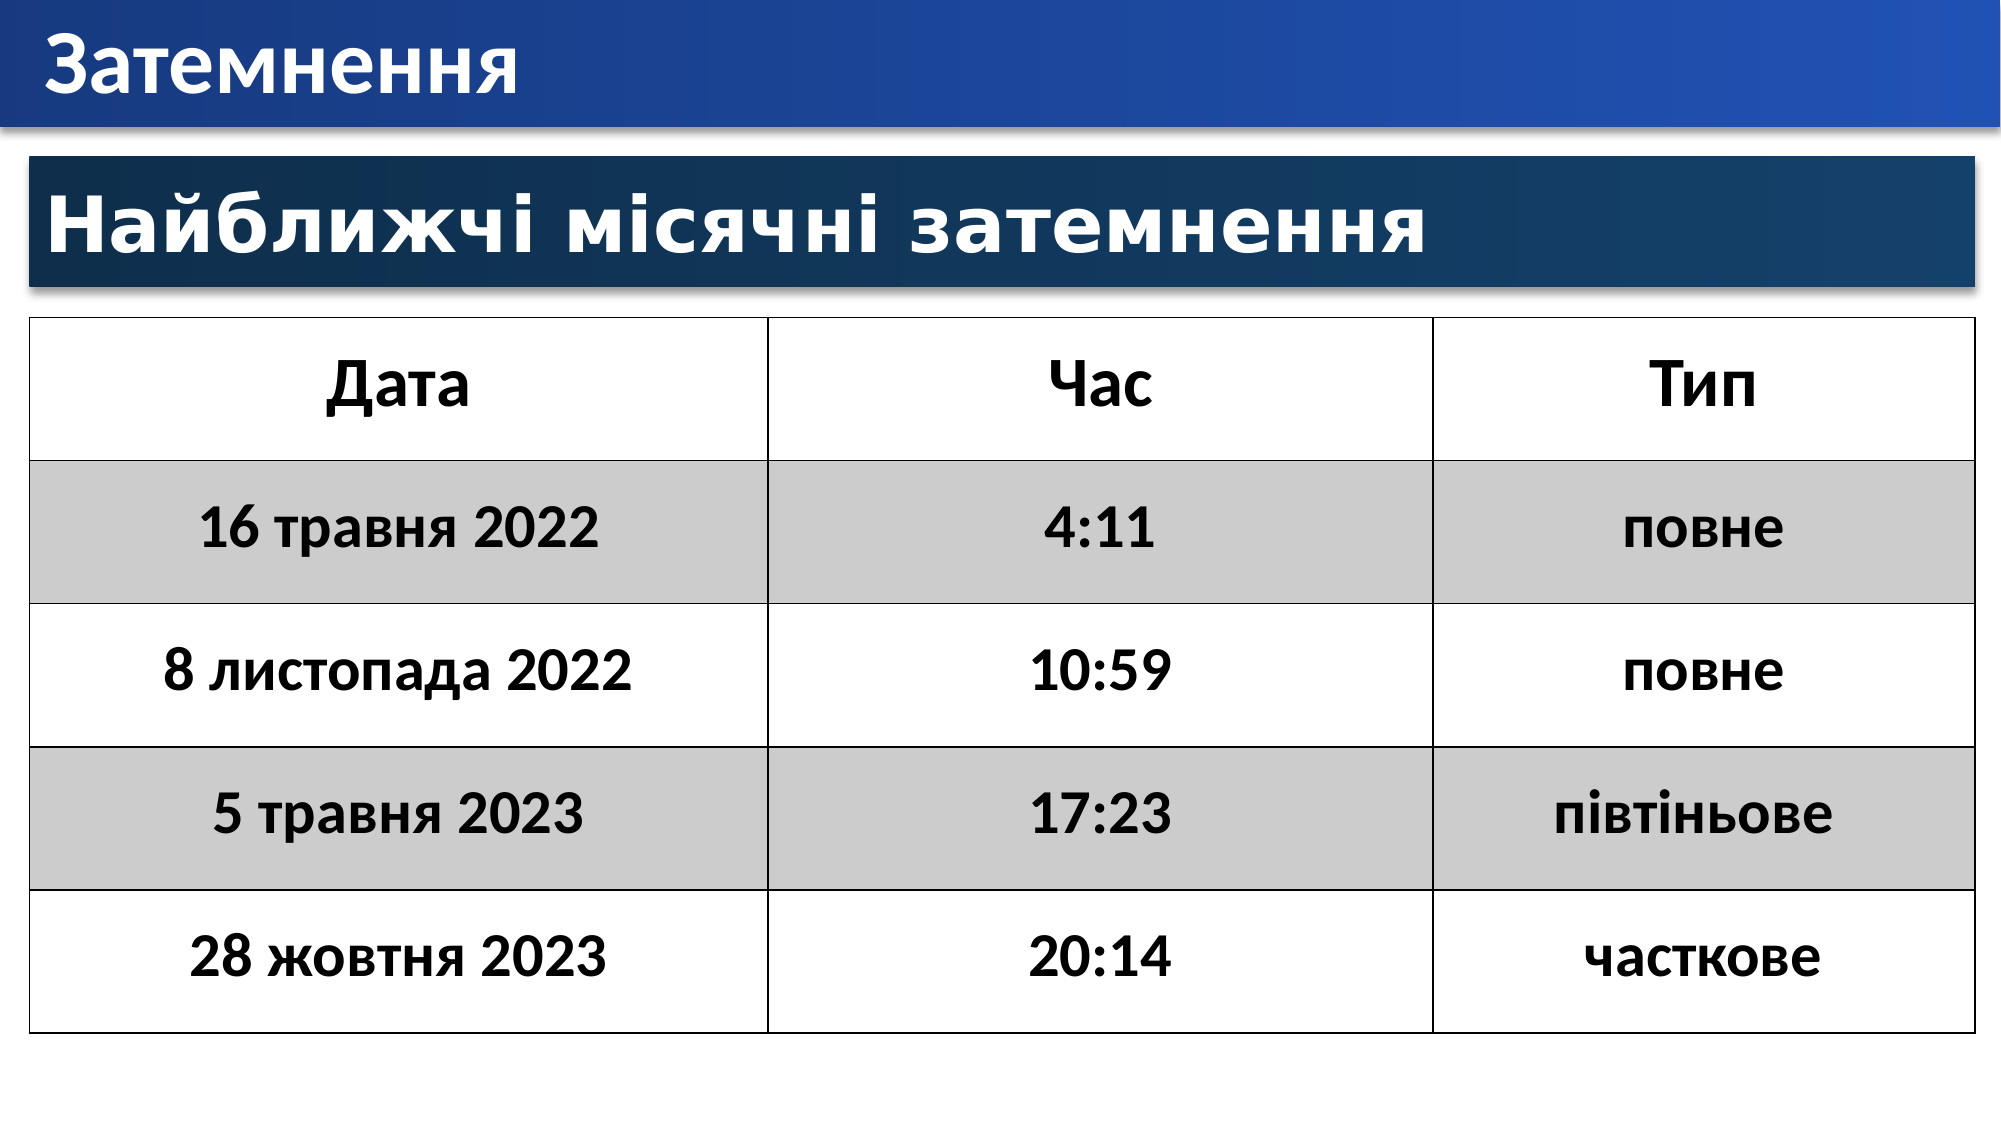

Затемнення
Найближчі місячні затемнення
| Дата | Час | Тип |
| --- | --- | --- |
| 16 травня 2022 | 4:11 | повне |
| 8 листопада 2022 | 10:59 | повне |
| 5 травня 2023 | 17:23 | півтіньове |
| 28 жовтня 2023 | 20:14 | часткове |